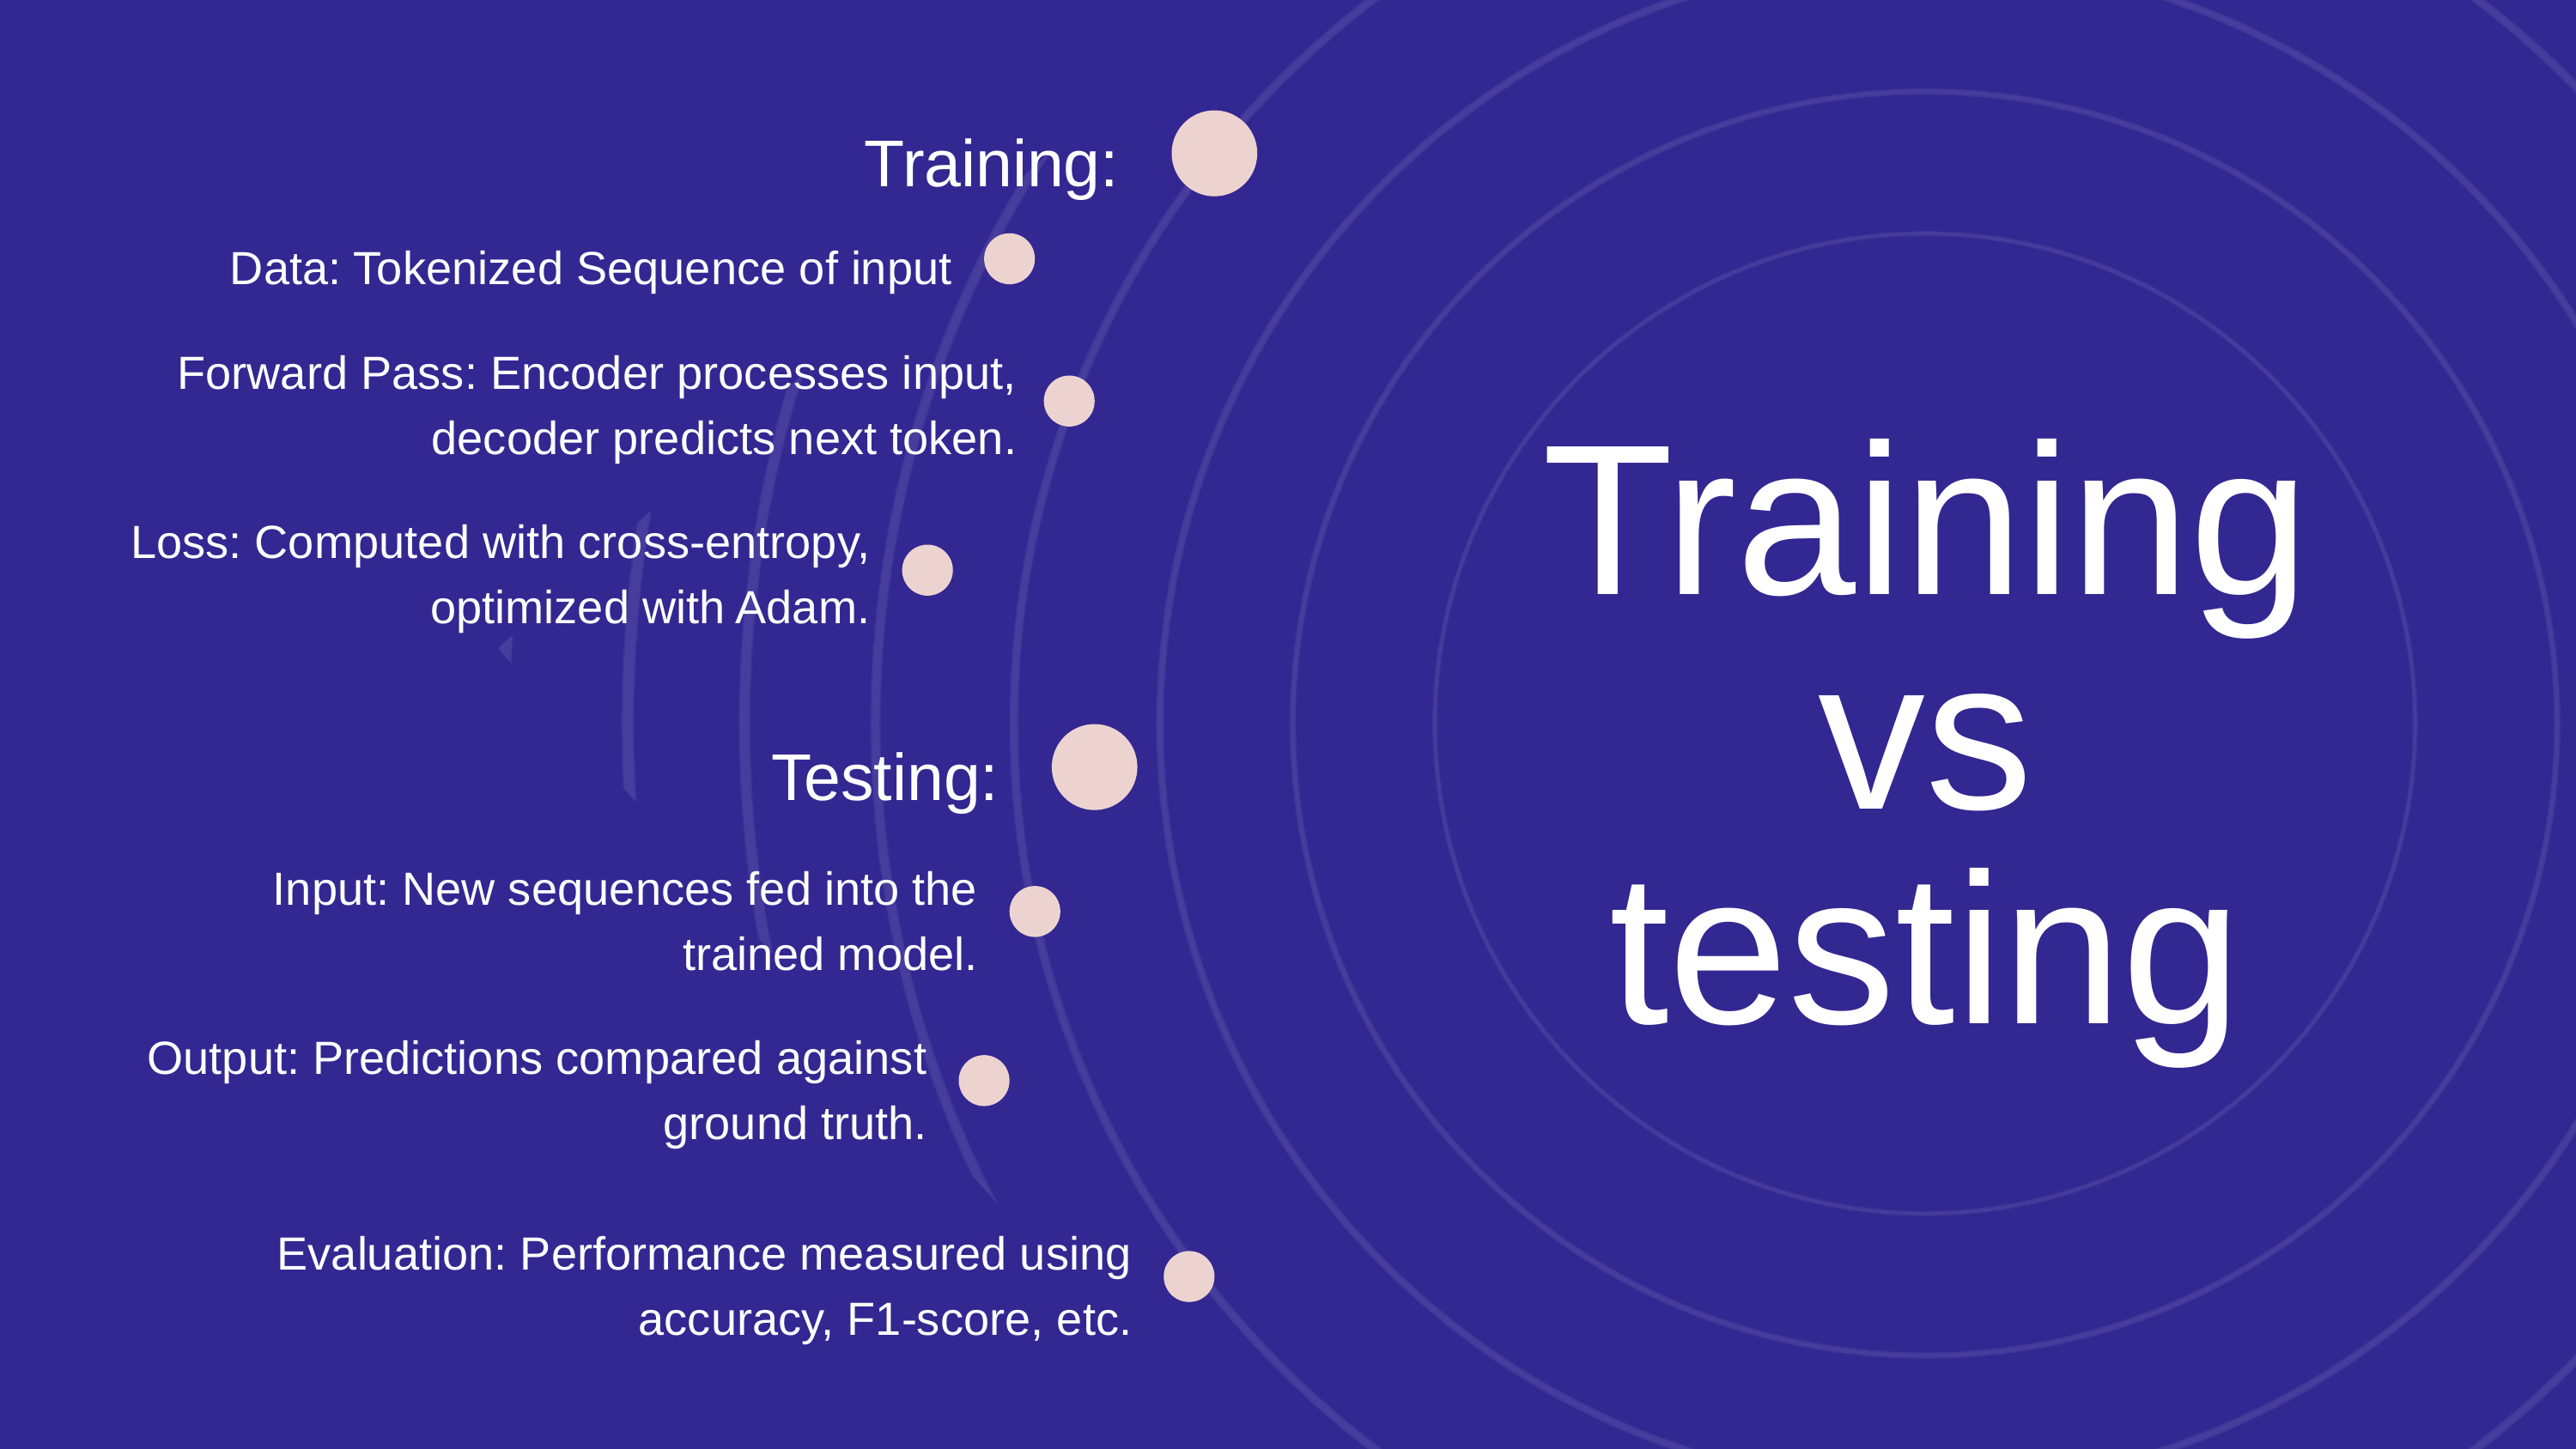

Training:

Data: Tokenized Sequence of input

Forward Pass: Encoder processes input, decoder predicts next token.

Training
vs
testing
Loss: Computed with cross-entropy, optimized with Adam.

Testing:

Input: New sequences fed into the trained model.

Output: Predictions compared against ground truth.

Evaluation: Performance measured using accuracy, F1-score, etc.